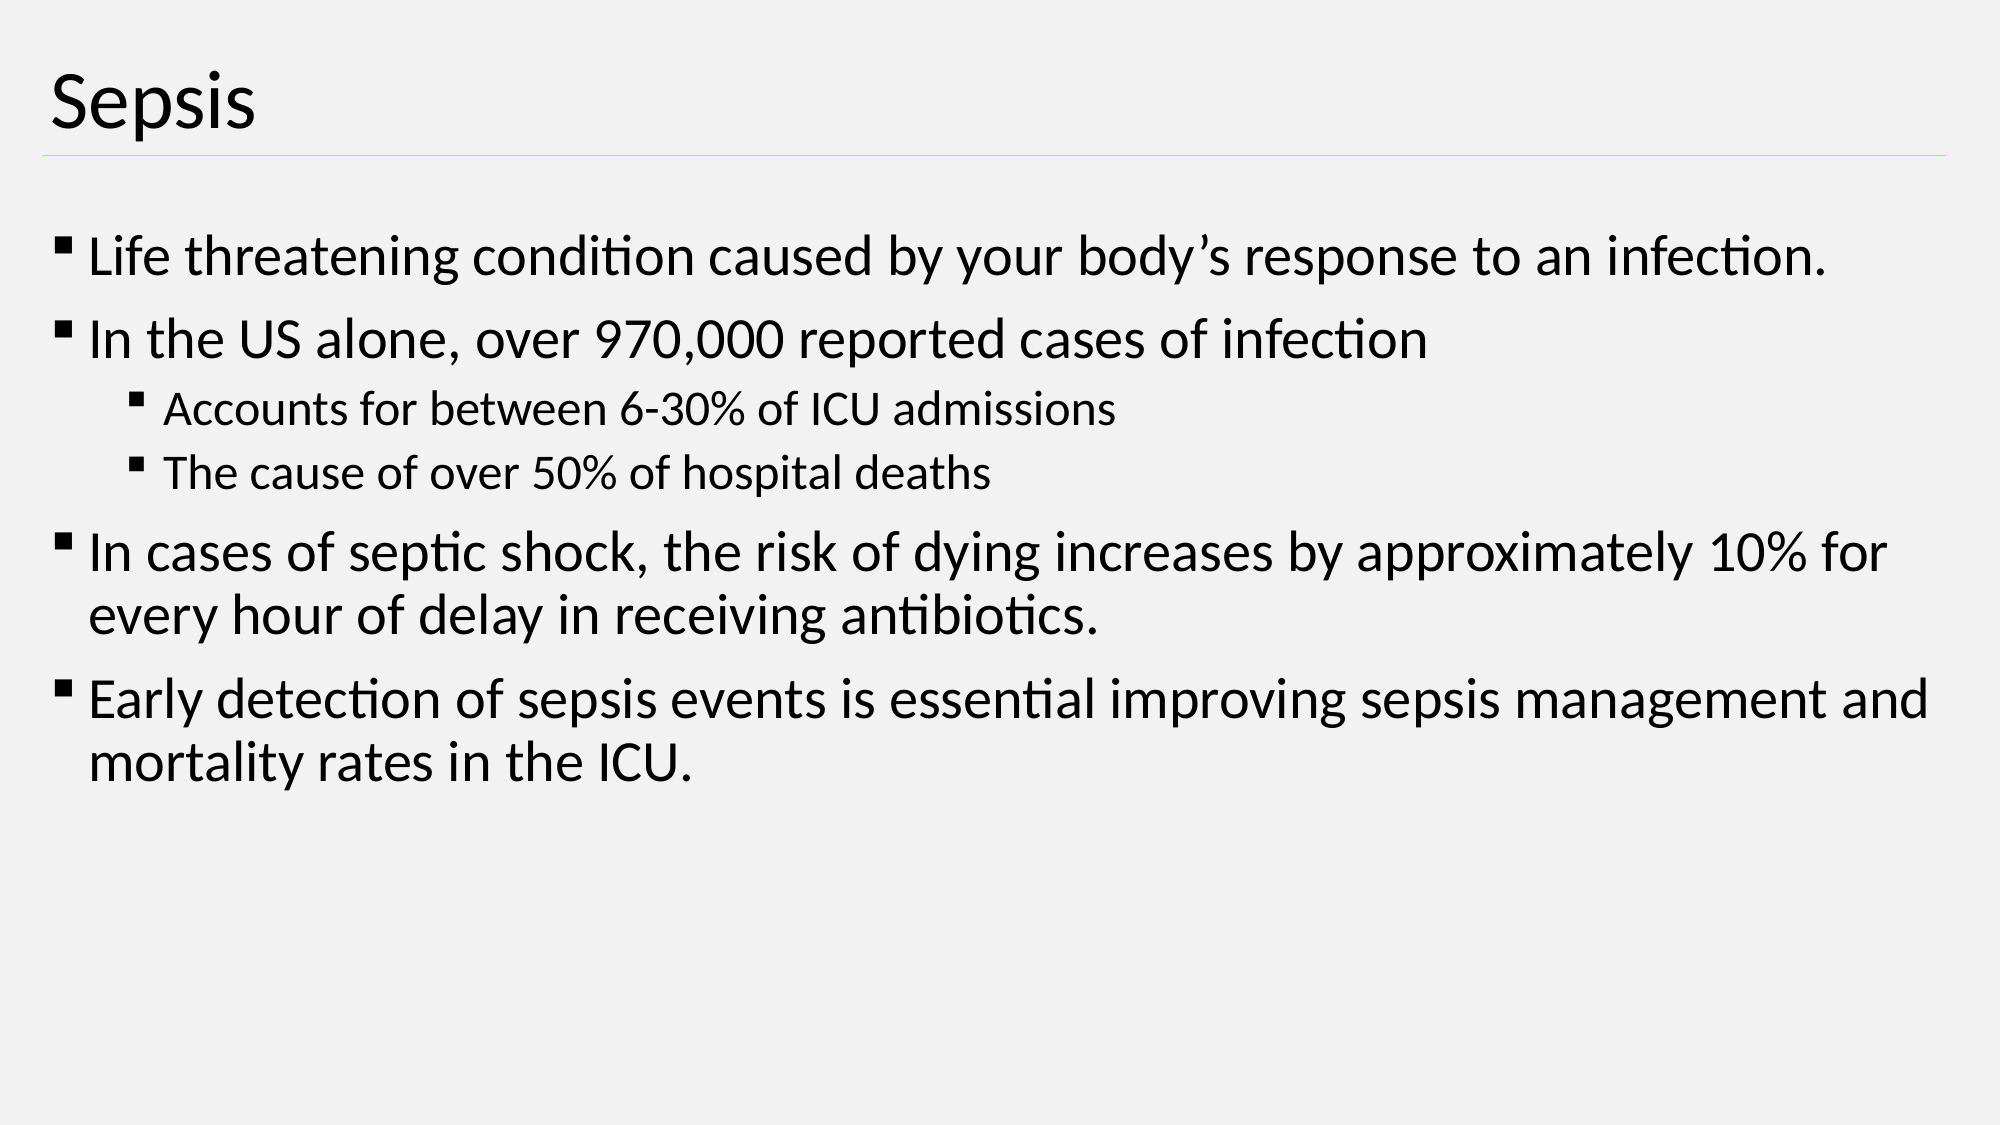

Sepsis
Life threatening condition caused by your body’s response to an infection.
In the US alone, over 970,000 reported cases of infection
Accounts for between 6-30% of ICU admissions
The cause of over 50% of hospital deaths
In cases of septic shock, the risk of dying increases by approximately 10% for every hour of delay in receiving antibiotics.
Early detection of sepsis events is essential improving sepsis management and mortality rates in the ICU.